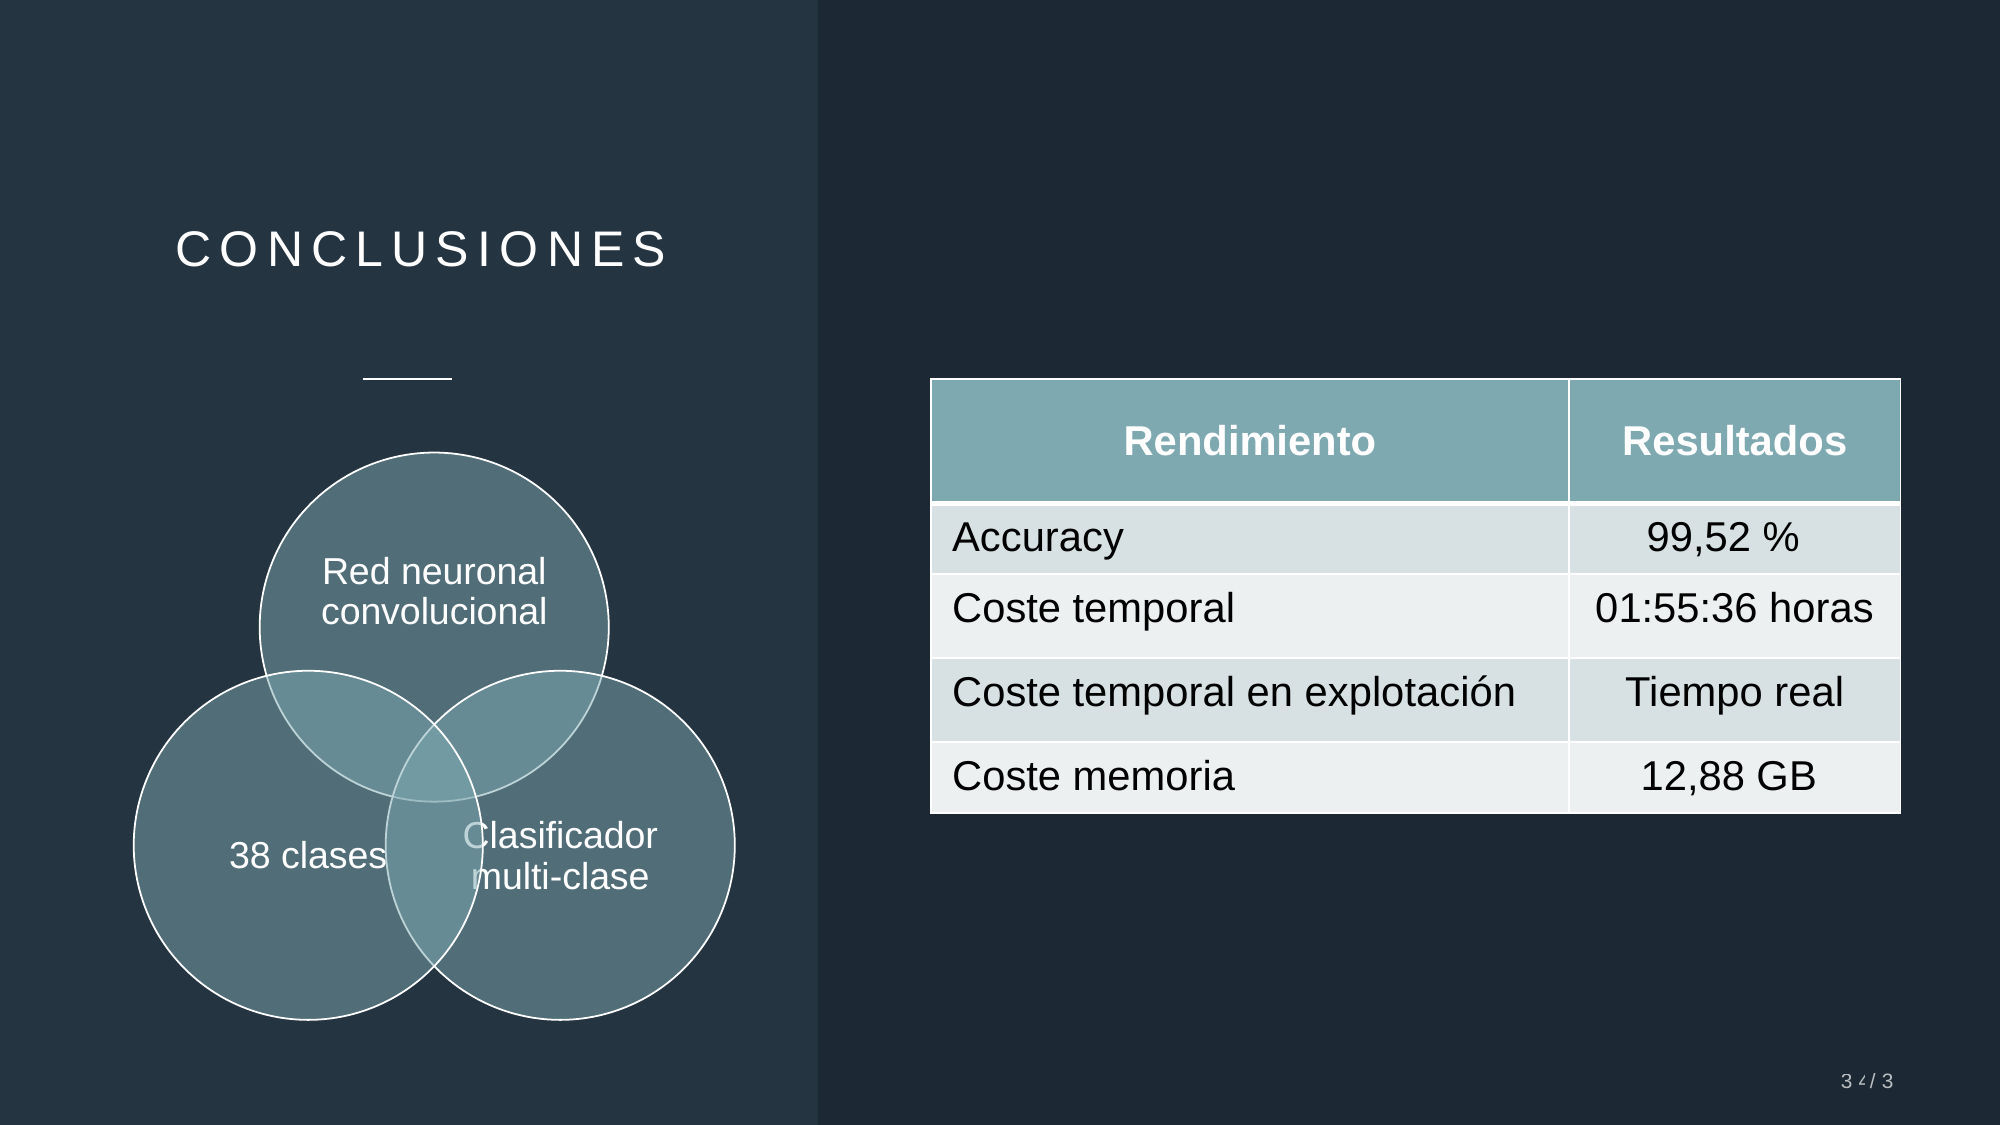

# CONCLUSIONES
| Rendimiento | Resultados |
| --- | --- |
| Accuracy | 99,52 % |
| Coste temporal | 01:55:36 horas |
| Coste temporal en explotación | Tiempo real |
| Coste memoria | 12,88 GB |
Red neuronal convolucional
Clasificador multi-clase
38 clases
34/37